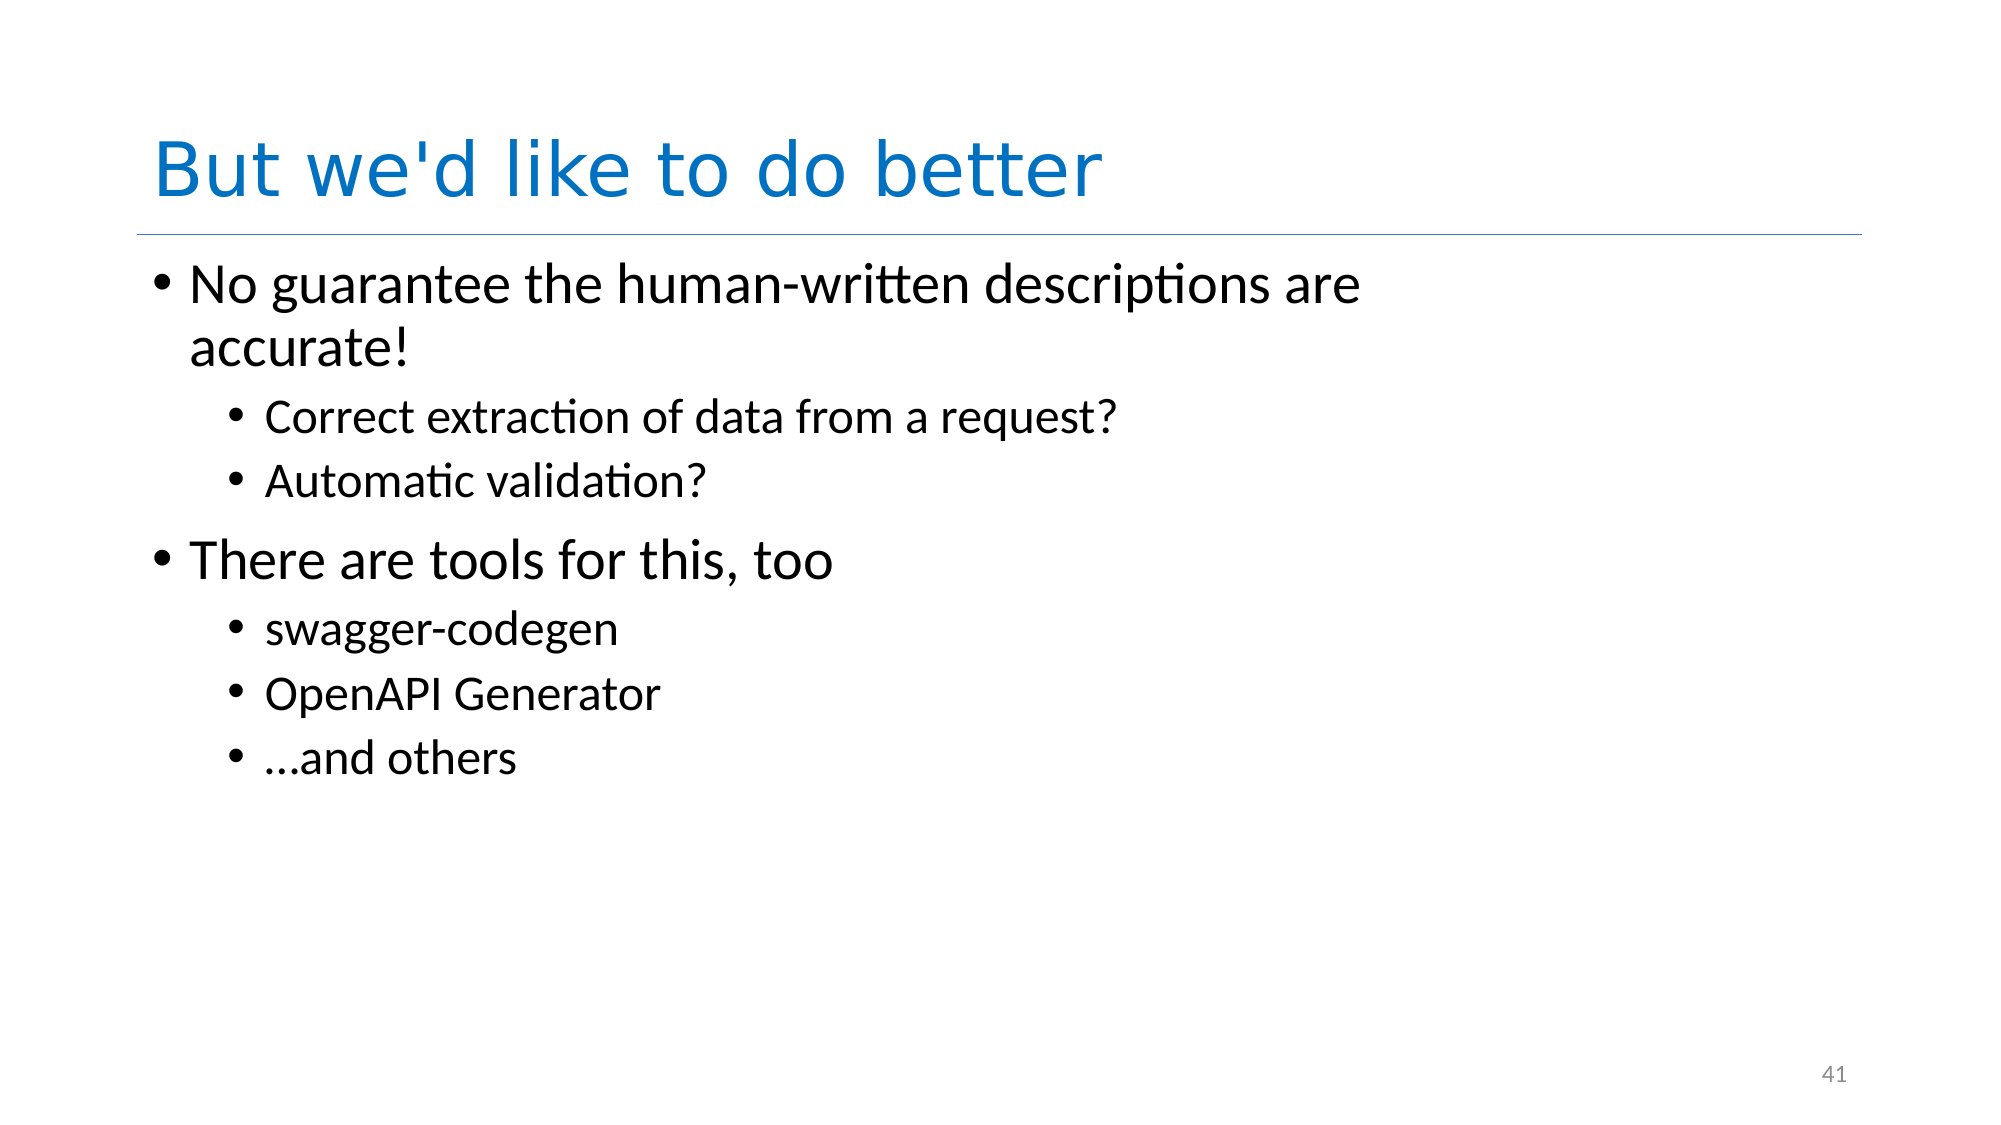

# But we'd like to do better
No guarantee the human-written descriptions are accurate!
Correct extraction of data from a request?
Automatic validation?
There are tools for this, too
swagger-codegen
OpenAPI Generator
…and others
41